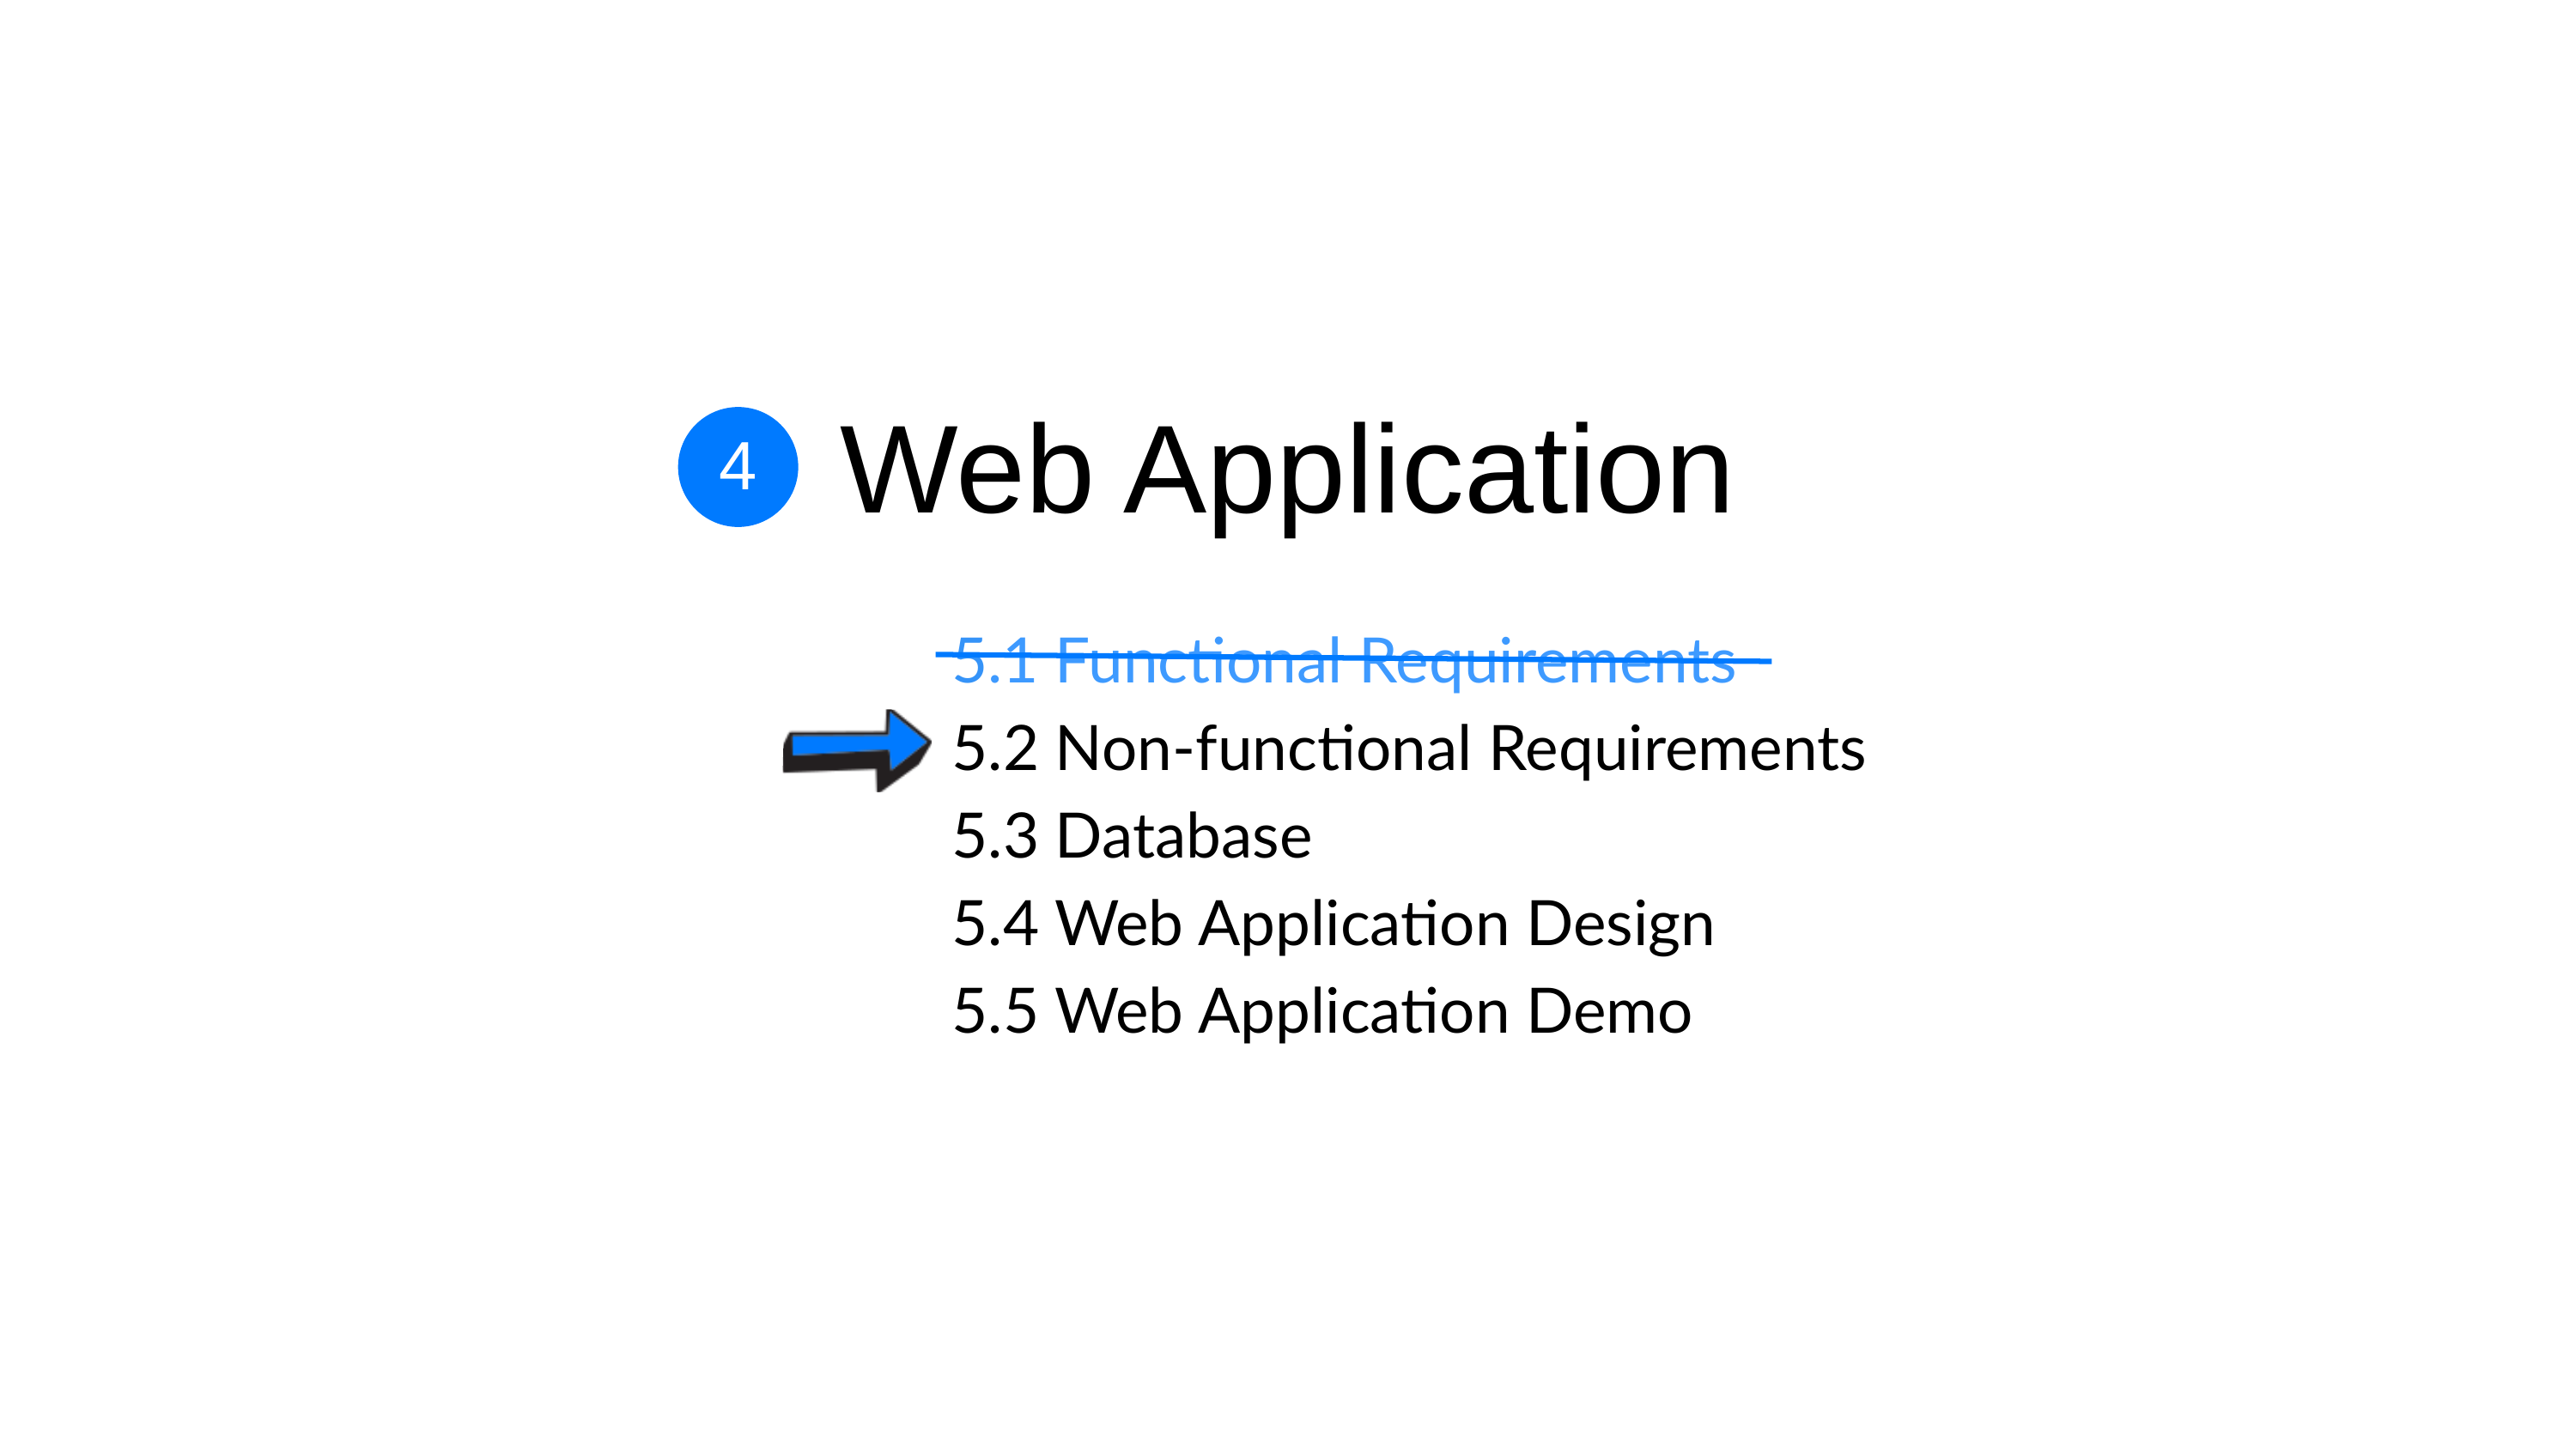

Web Application

4
 5.1 Functional Requirements
 5.2 Non-functional Requirements
 5.3 Database
 5.4 Web Application Design
 5.5 Web Application Demo